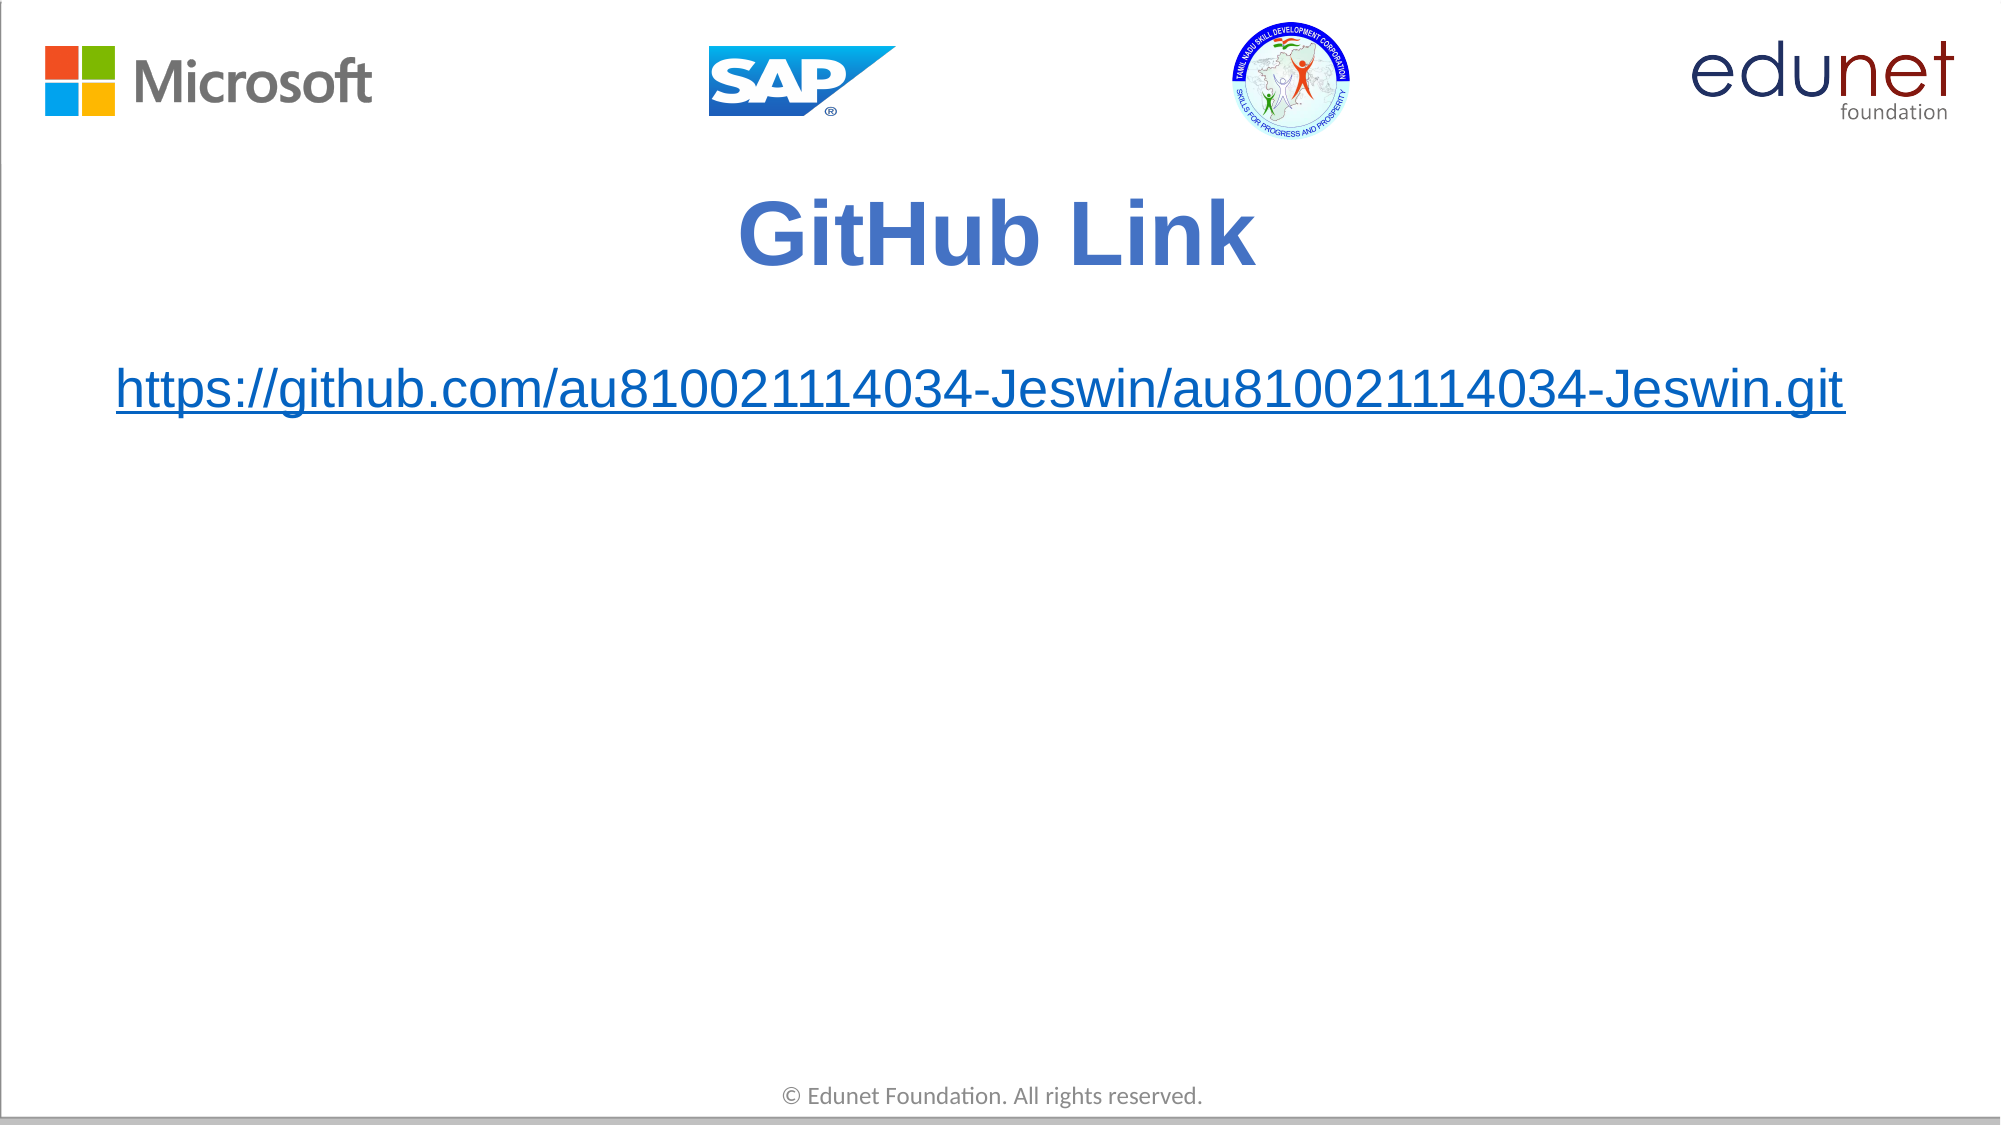

# GitHub Link
https://github.com/au810021114034-Jeswin/au810021114034-Jeswin.git
© Edunet Foundation. All rights reserved.